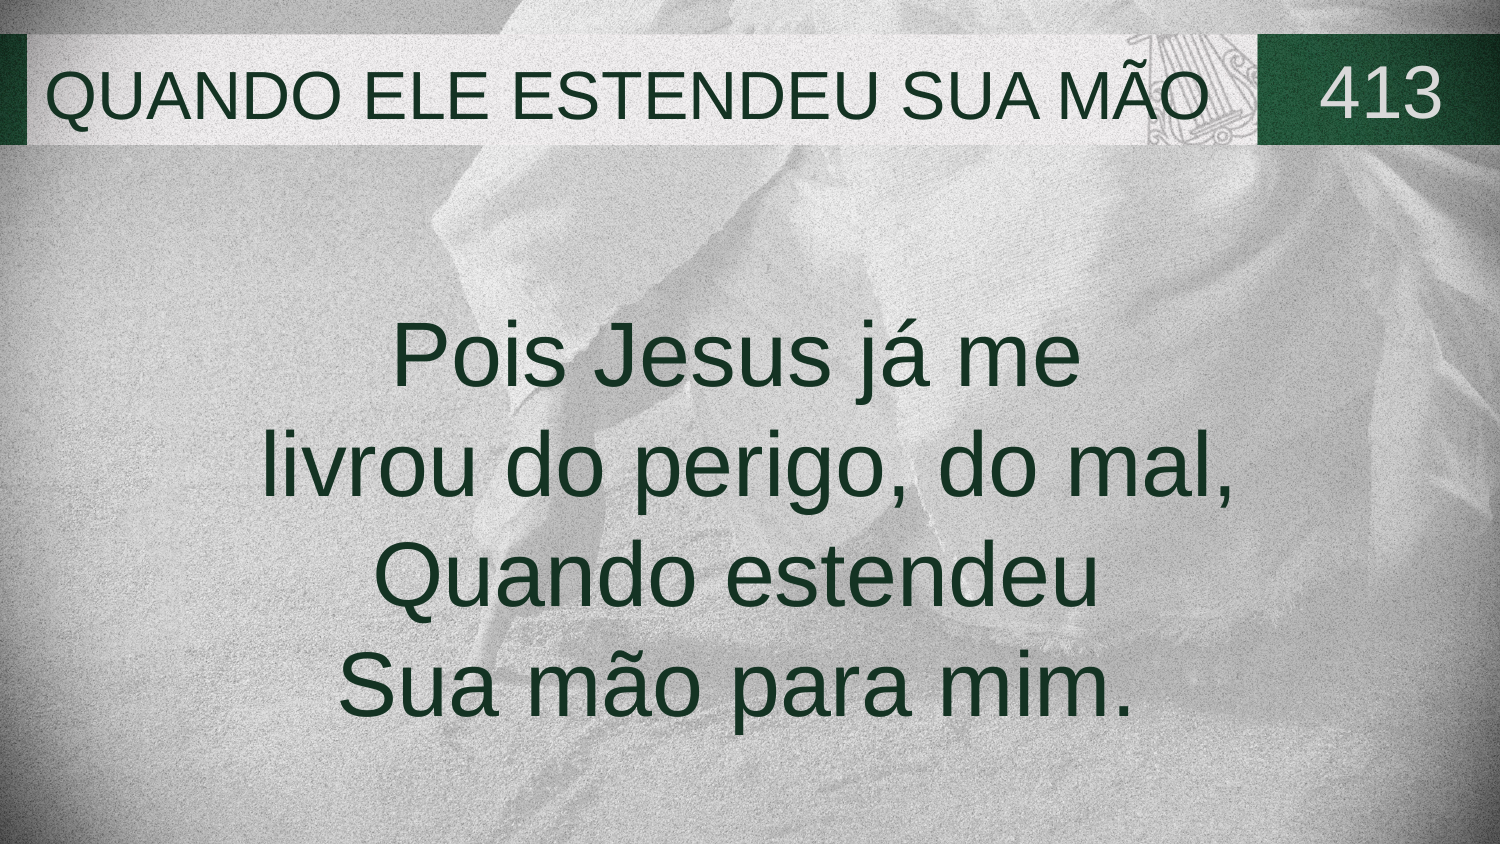

# QUANDO ELE ESTENDEU SUA MÃO
413
Pois Jesus já me
livrou do perigo, do mal,
Quando estendeu
Sua mão para mim.